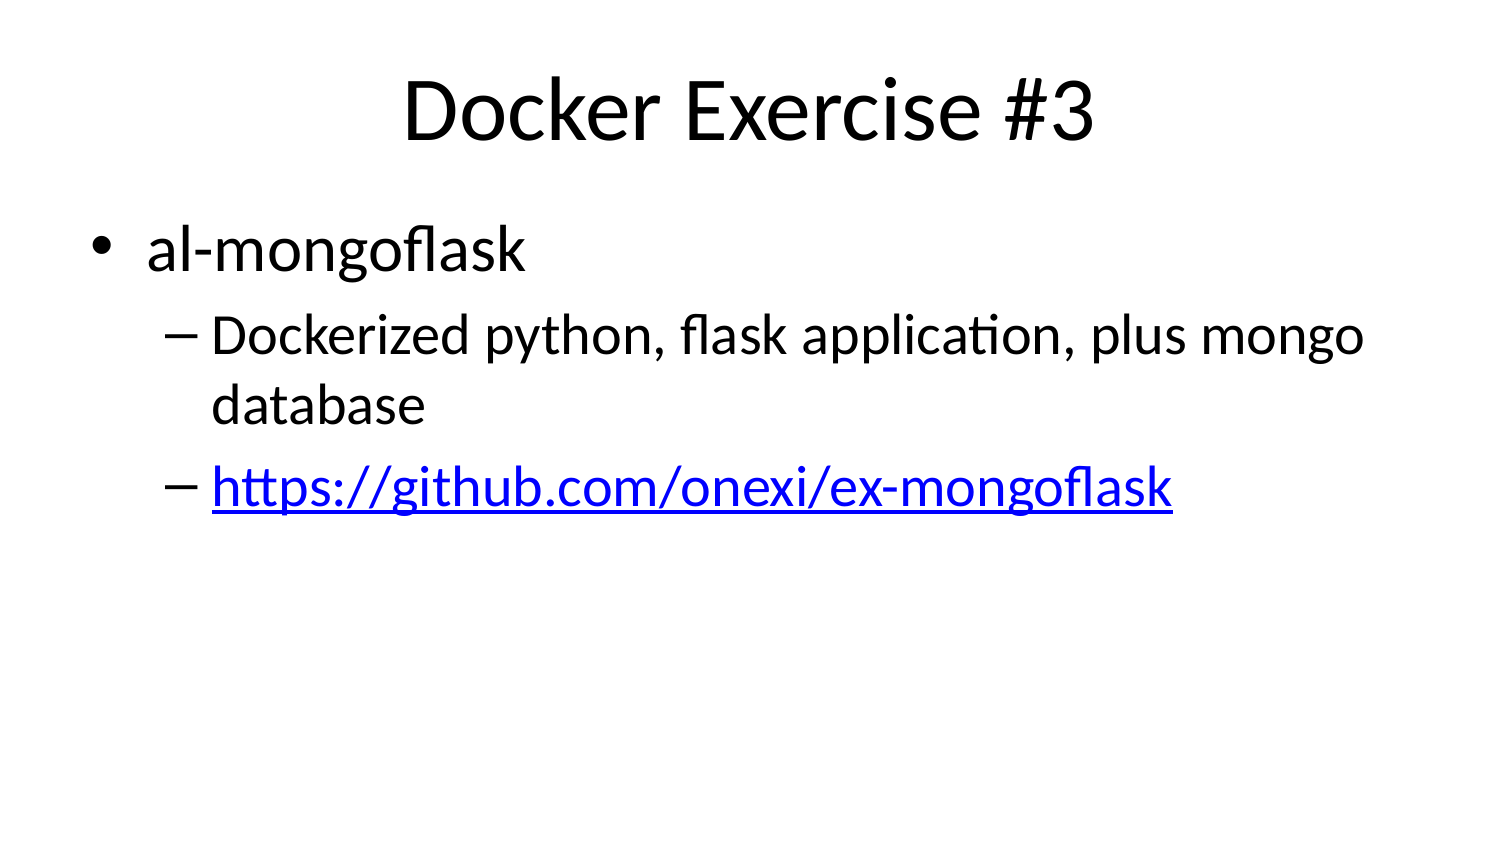

# Docker Exercise #3
al-mongoflask
Dockerized python, flask application, plus mongo database
https://github.com/onexi/ex-mongoflask